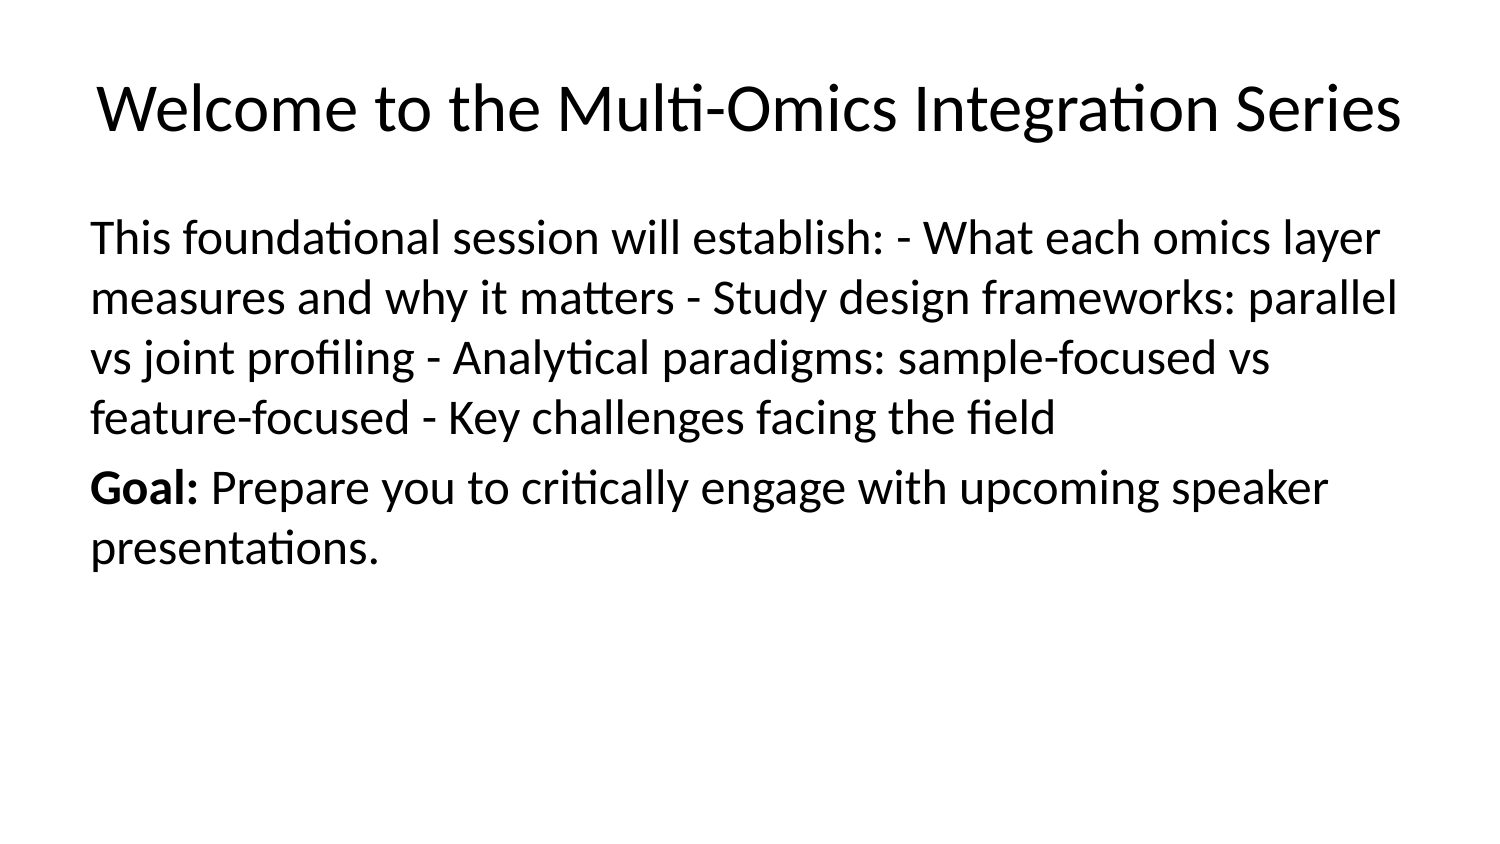

# Welcome to the Multi-Omics Integration Series
This foundational session will establish: - What each omics layer measures and why it matters - Study design frameworks: parallel vs joint profiling - Analytical paradigms: sample-focused vs feature-focused - Key challenges facing the field
Goal: Prepare you to critically engage with upcoming speaker presentations.